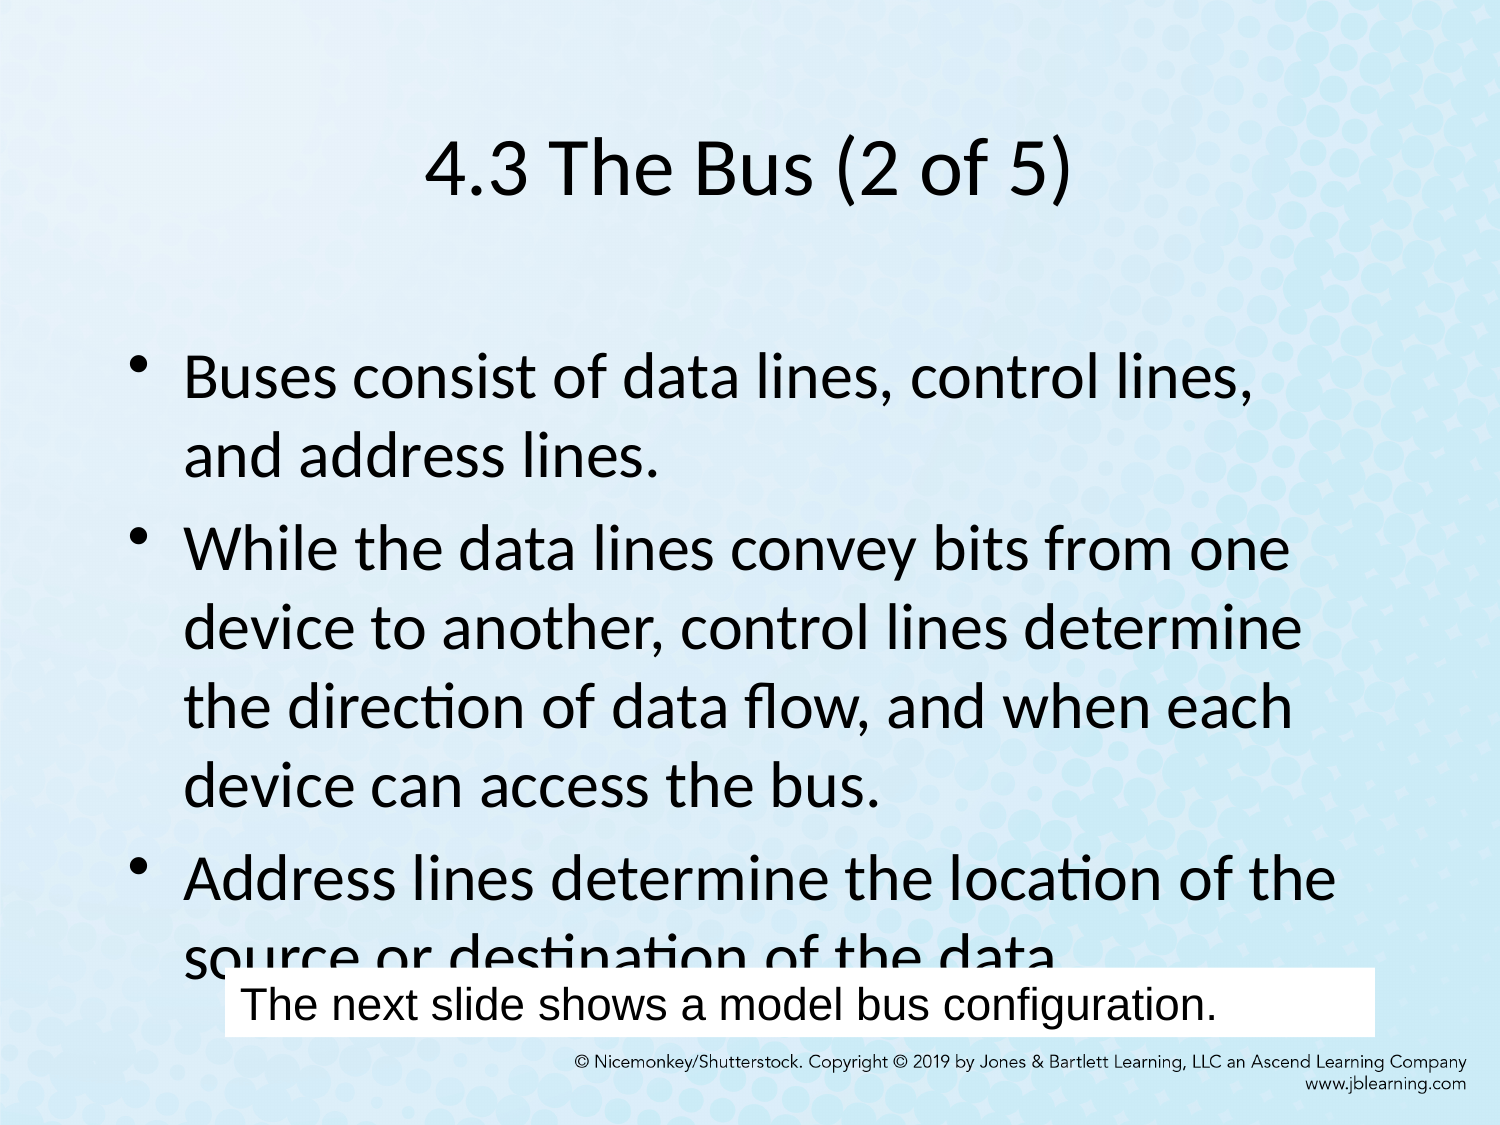

# 4.3 The Bus (2 of 5)
Buses consist of data lines, control lines, and address lines.
While the data lines convey bits from one device to another, control lines determine the direction of data flow, and when each device can access the bus.
Address lines determine the location of the source or destination of the data.
The next slide shows a model bus configuration.